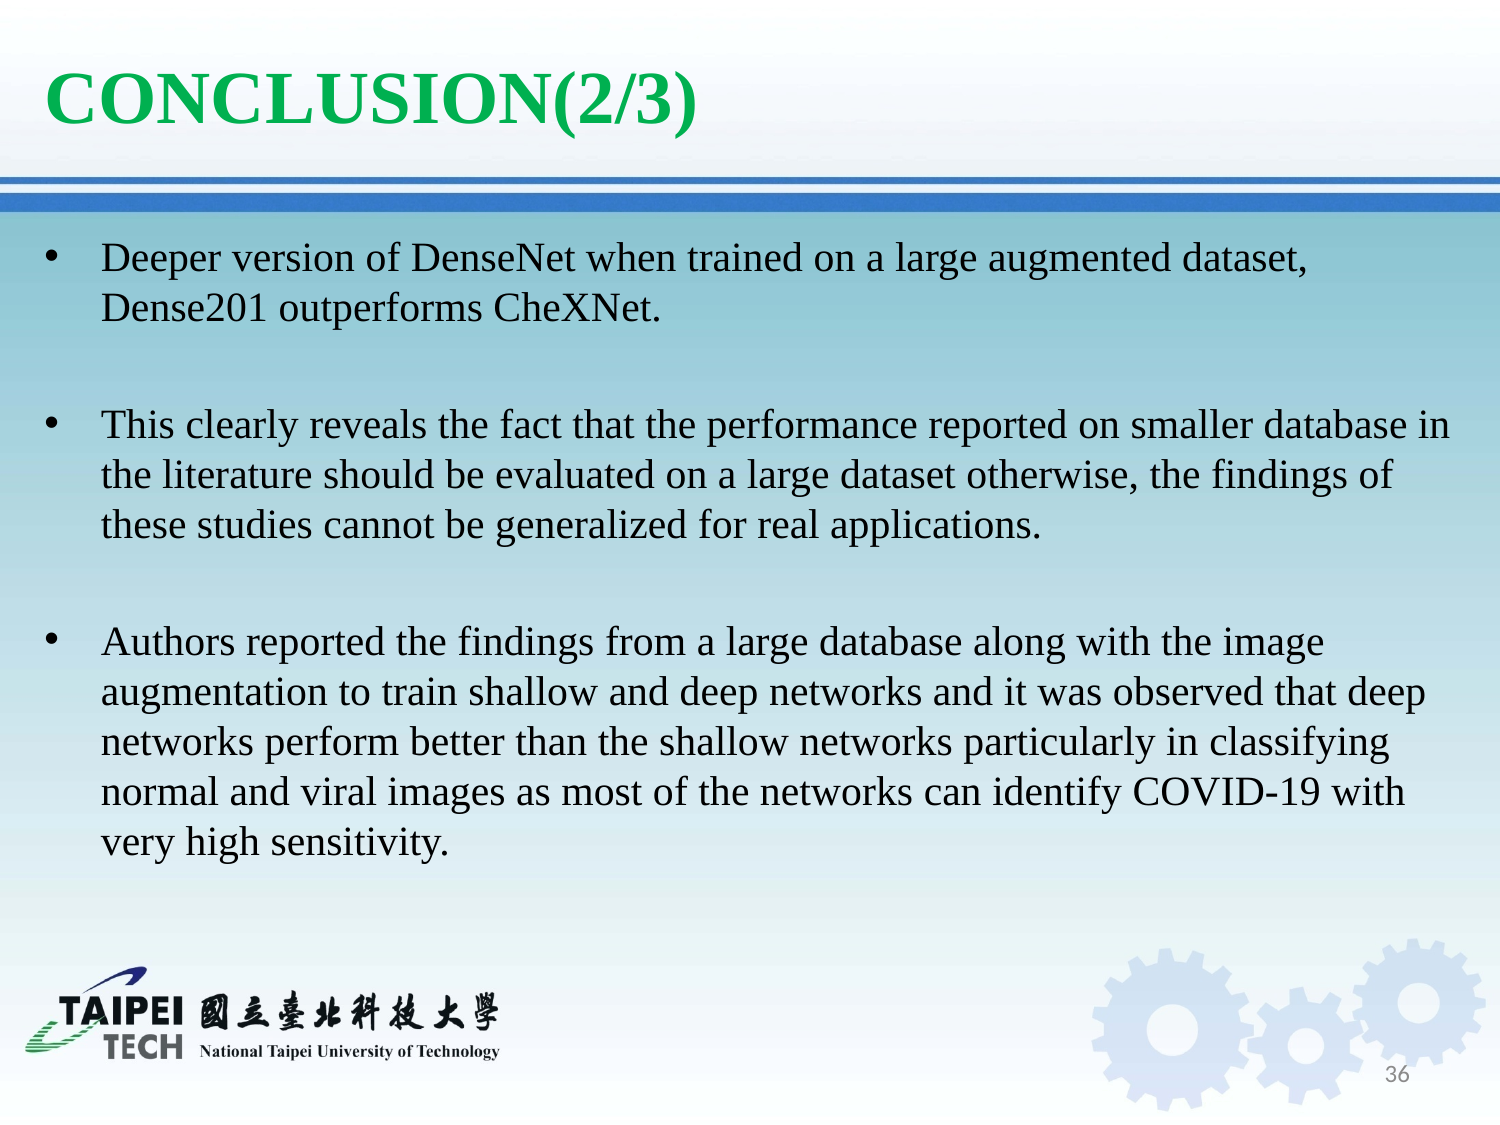

# CONCLUSION(2/3)
Deeper version of DenseNet when trained on a large augmented dataset, Dense201 outperforms CheXNet.

This clearly reveals the fact that the performance reported on smaller database in the literature should be evaluated on a large dataset otherwise, the findings of these studies cannot be generalized for real applications.

Authors reported the findings from a large database along with the image augmentation to train shallow and deep networks and it was observed that deep networks perform better than the shallow networks particularly in classifying normal and viral images as most of the networks can identify COVID-19 with very high sensitivity.
36